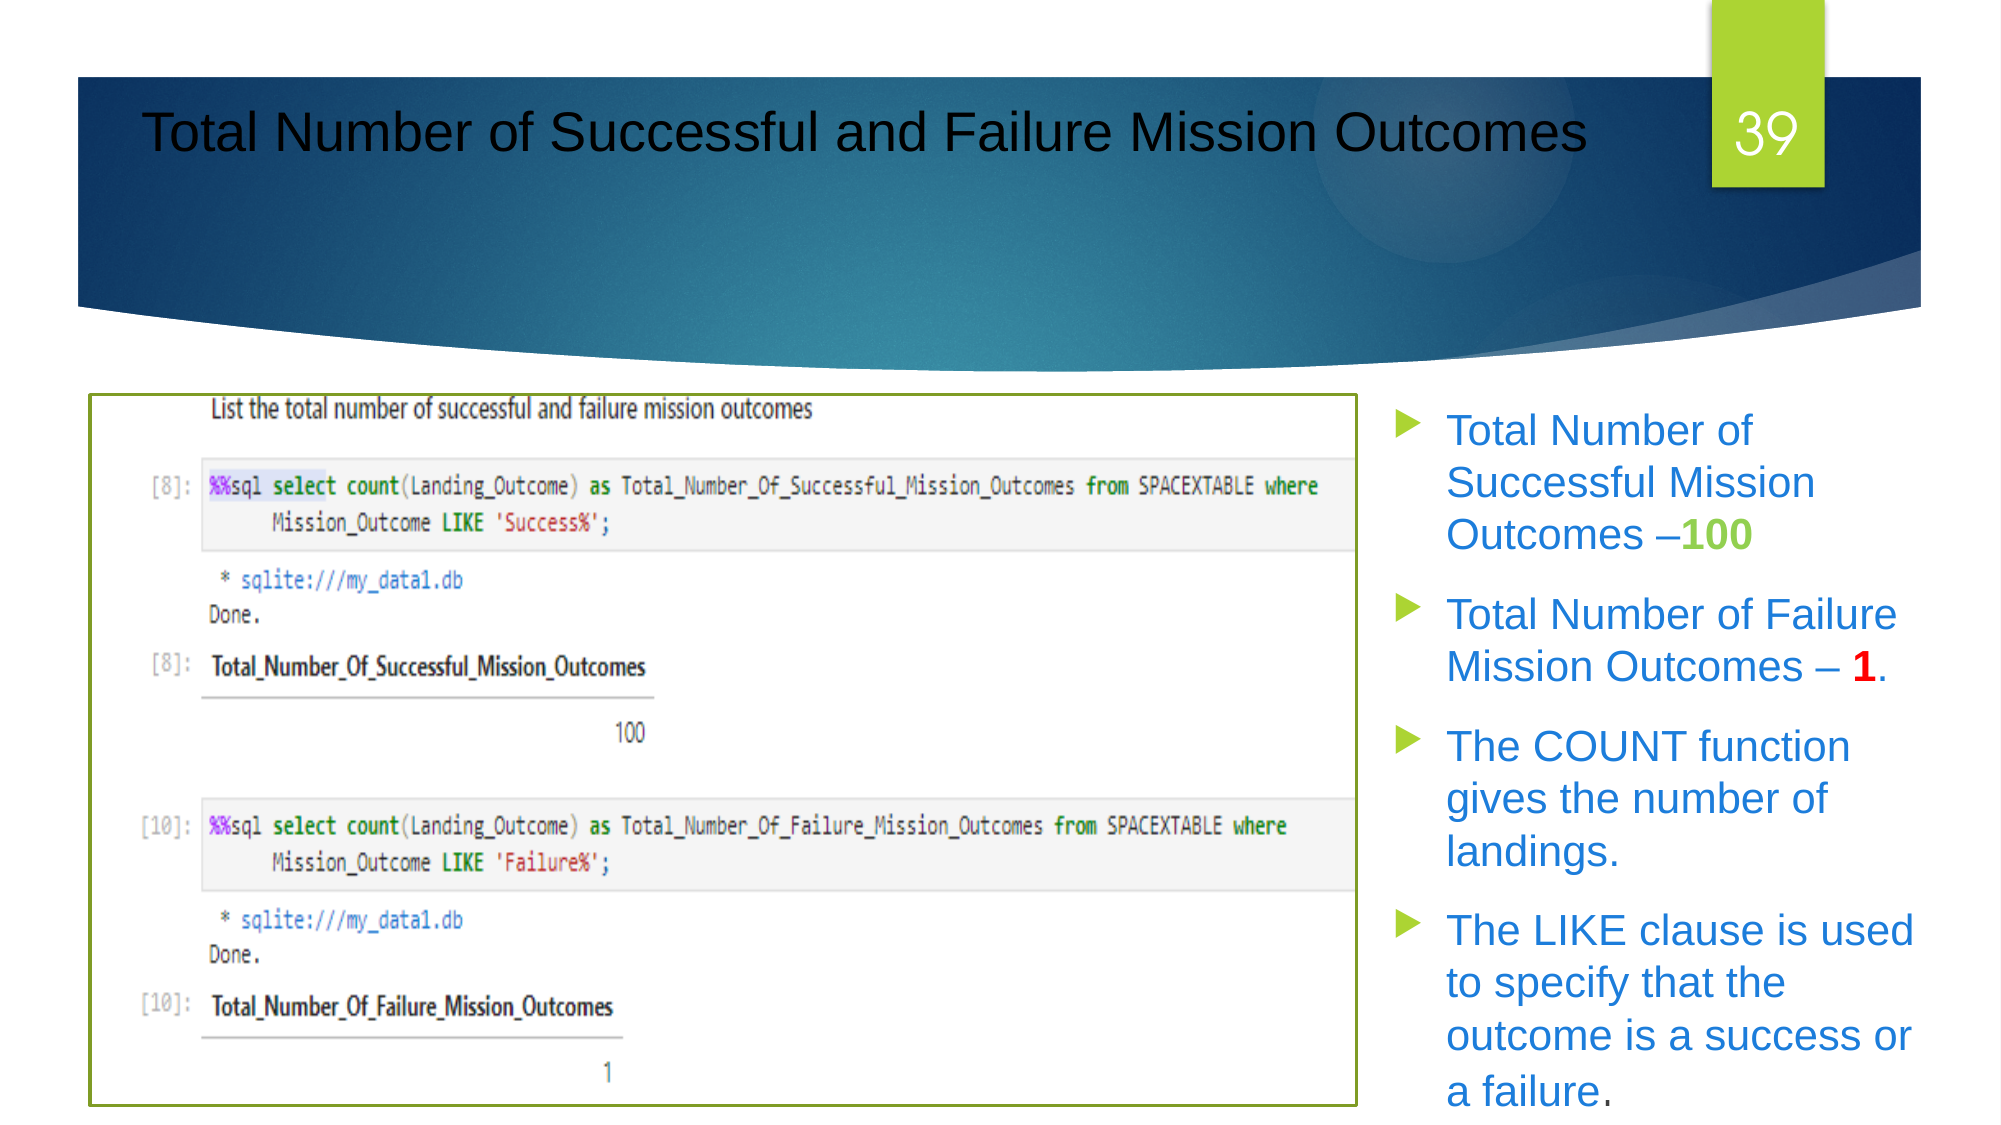

39
Total Number of Successful and Failure Mission Outcomes

Total Number of Successful Mission Outcomes –100
Total Number of Failure Mission Outcomes – 1.
The COUNT function gives the number of landings.
The LIKE clause is used to specify that the outcome is a success or a failure.